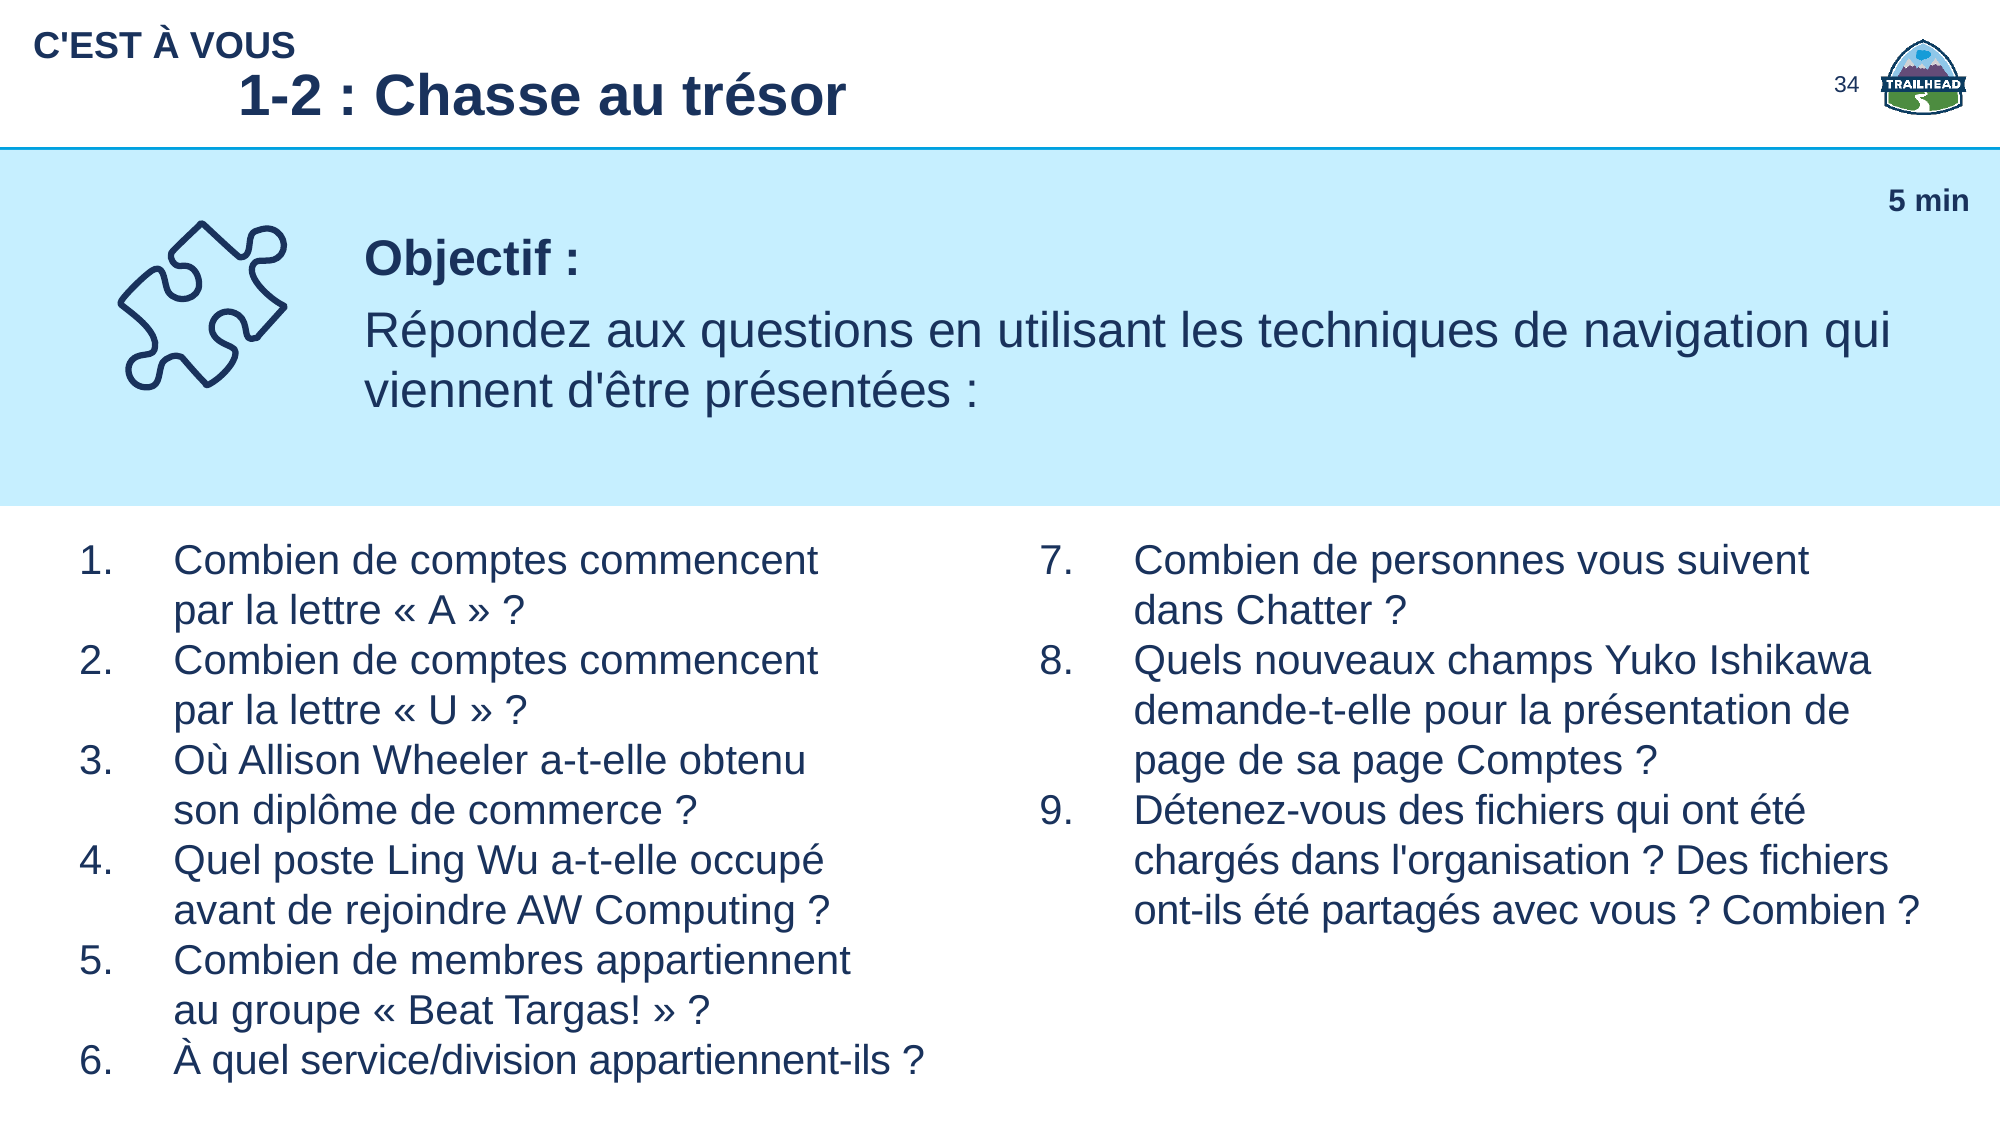

C'EST À VOUS
1-2 : Chasse au trésor
34
Objectif :
Répondez aux questions en utilisant les techniques de navigation qui viennent d'être présentées :
5 min
Combien de comptes commencent
par la lettre « A » ?
Combien de comptes commencent
par la lettre « U » ?
Où Allison Wheeler a-t-elle obtenu
son diplôme de commerce ?
Quel poste Ling Wu a-t-elle occupé
avant de rejoindre AW Computing ?
Combien de membres appartiennent
au groupe « Beat Targas! » ?
À quel service/division appartiennent-ils ?
Combien de personnes vous suivent
dans Chatter ?
Quels nouveaux champs Yuko Ishikawa demande-t-elle pour la présentation de page de sa page Comptes ?
Détenez-vous des fichiers qui ont été chargés dans l'organisation ? Des fichiers ont-ils été partagés avec vous ? Combien ?